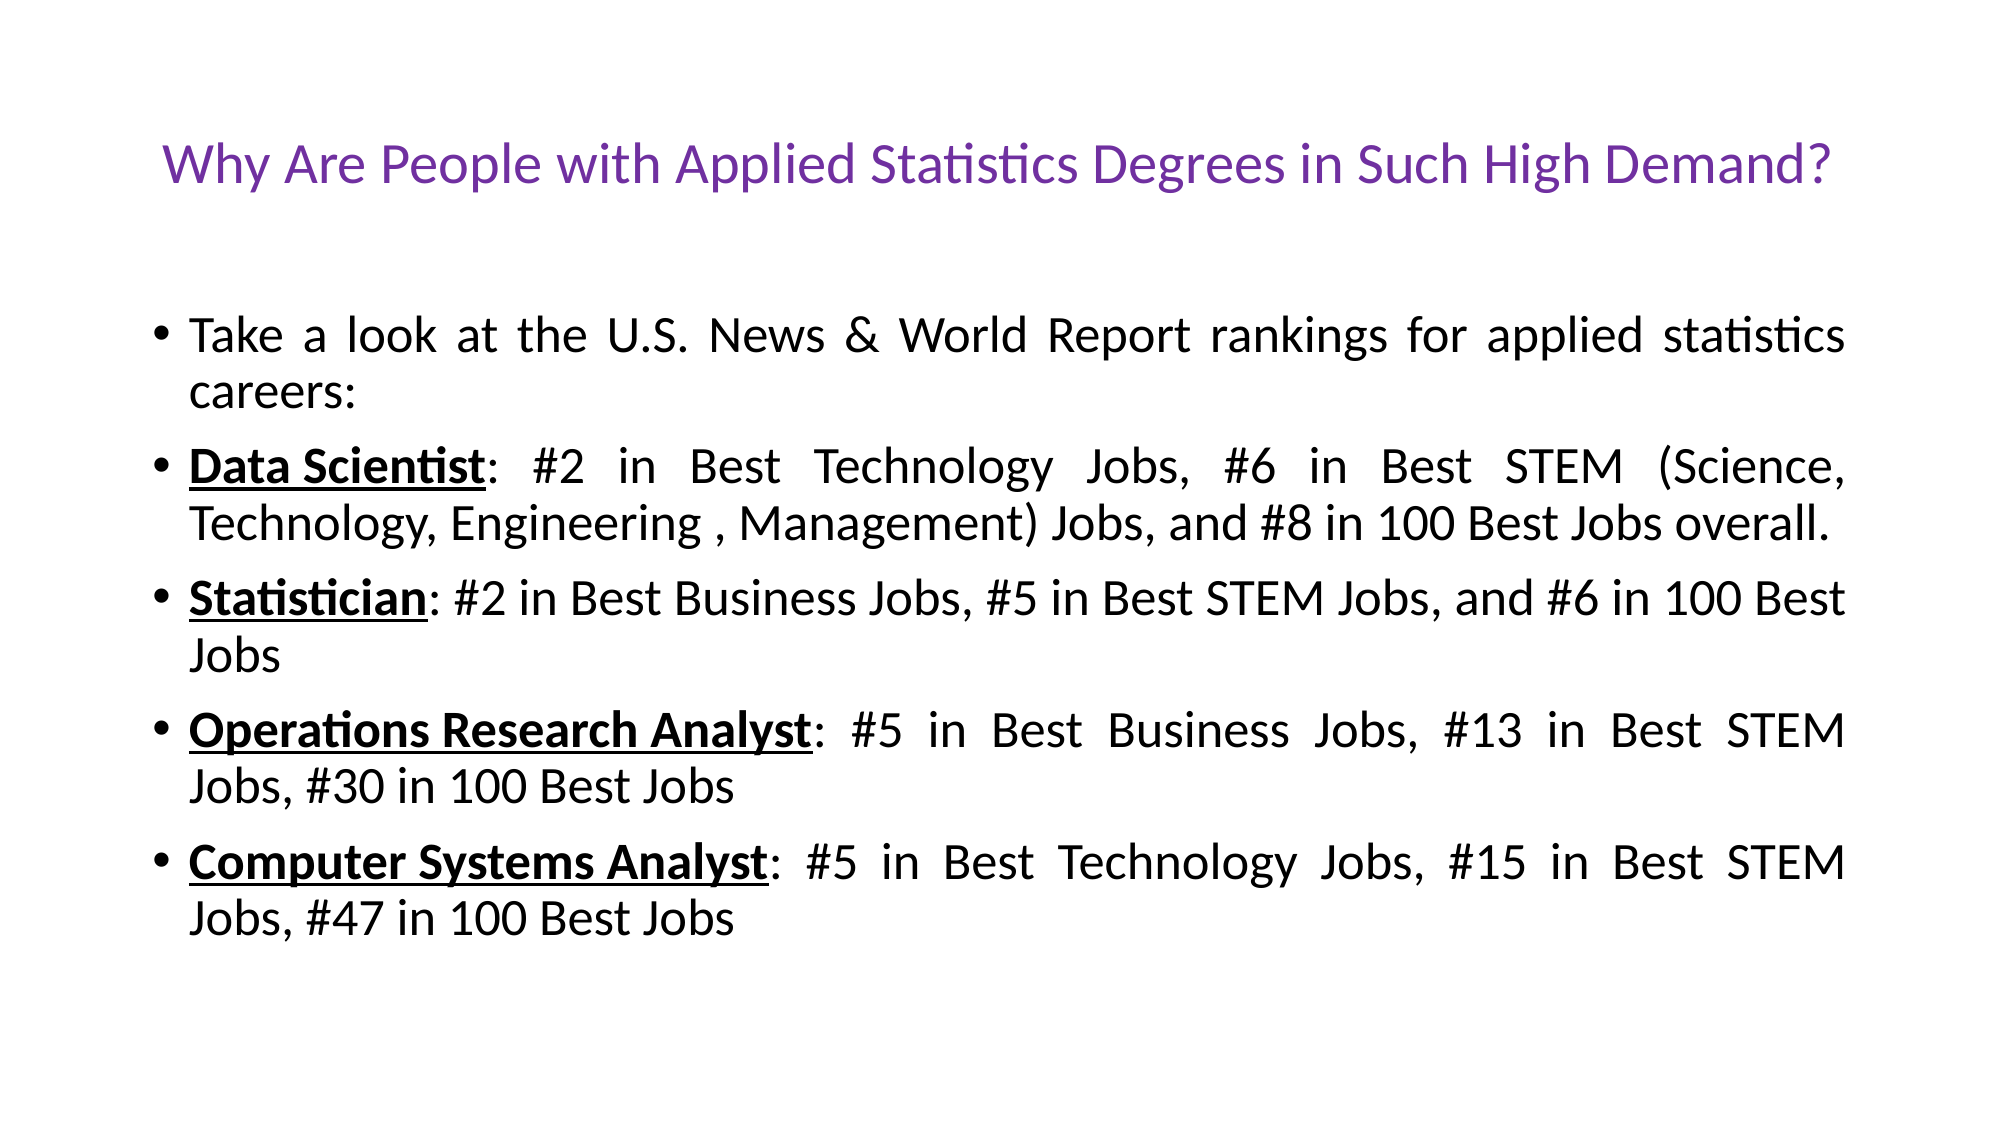

# Why Are People with Applied Statistics Degrees in Such High Demand?
Take a look at the U.S. News & World Report rankings for applied statistics careers:
Data Scientist: #2 in Best Technology Jobs, #6 in Best STEM (Science, Technology, Engineering , Management) Jobs, and #8 in 100 Best Jobs overall.
Statistician: #2 in Best Business Jobs, #5 in Best STEM Jobs, and #6 in 100 Best Jobs
Operations Research Analyst: #5 in Best Business Jobs, #13 in Best STEM Jobs, #30 in 100 Best Jobs
Computer Systems Analyst: #5 in Best Technology Jobs, #15 in Best STEM Jobs, #47 in 100 Best Jobs